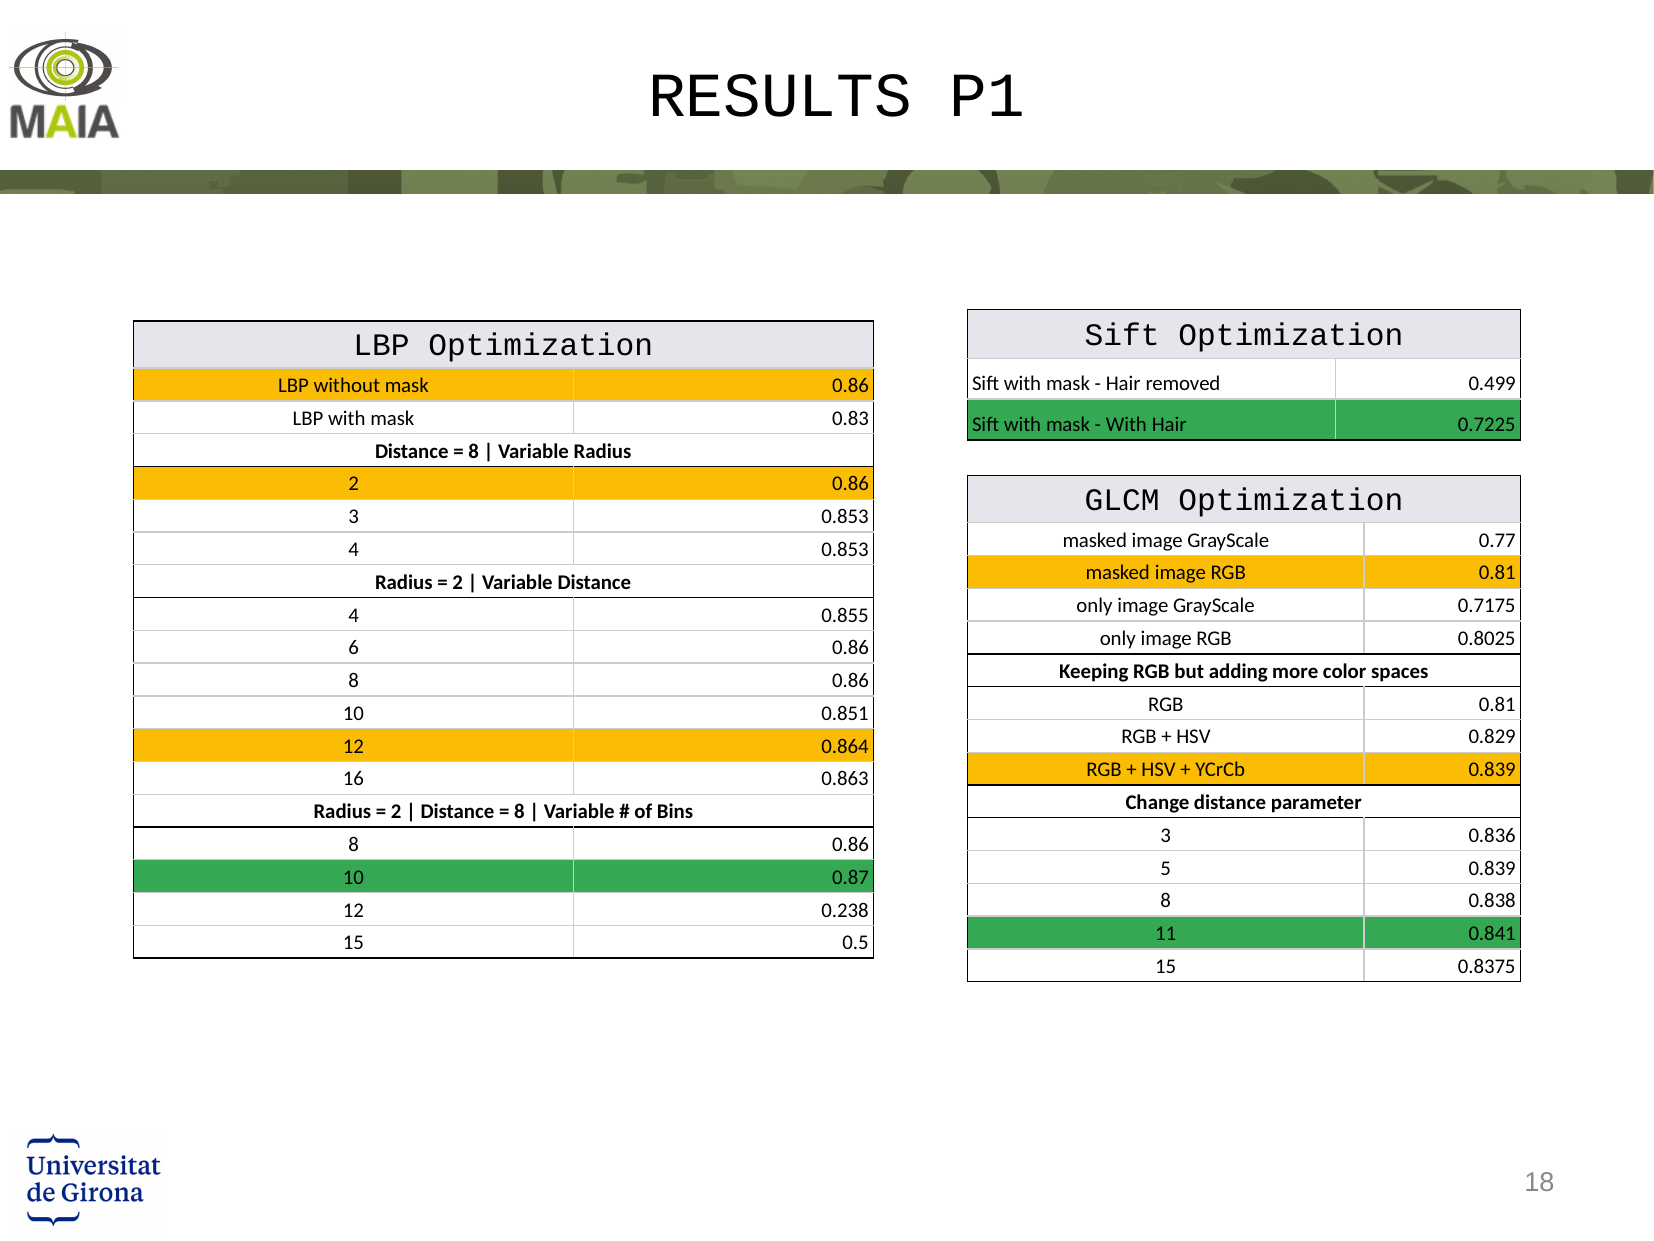

# RESULTS P1
| Sift Optimization |  |
| --- | --- |
| Sift with mask - Hair removed | 0.499 |
| Sift with mask - With Hair | 0.7225 |
| LBP Optimization |  |
| --- | --- |
| LBP without mask | 0.86 |
| LBP with mask | 0.83 |
| Distance = 8 | Variable Radius |  |
| 2 | 0.86 |
| 3 | 0.853 |
| 4 | 0.853 |
| Radius = 2 | Variable Distance |  |
| 4 | 0.855 |
| 6 | 0.86 |
| 8 | 0.86 |
| 10 | 0.851 |
| 12 | 0.864 |
| 16 | 0.863 |
| Radius = 2 | Distance = 8 | Variable # of Bins |  |
| 8 | 0.86 |
| 10 | 0.87 |
| 12 | 0.238 |
| 15 | 0.5 |
| GLCM Optimization |  |
| --- | --- |
| masked image GrayScale | 0.77 |
| masked image RGB | 0.81 |
| only image GrayScale | 0.7175 |
| only image RGB | 0.8025 |
| Keeping RGB but adding more color spaces |  |
| RGB | 0.81 |
| RGB + HSV | 0.829 |
| RGB + HSV + YCrCb | 0.839 |
| Change distance parameter |  |
| 3 | 0.836 |
| 5 | 0.839 |
| 8 | 0.838 |
| 11 | 0.841 |
| 15 | 0.8375 |
18